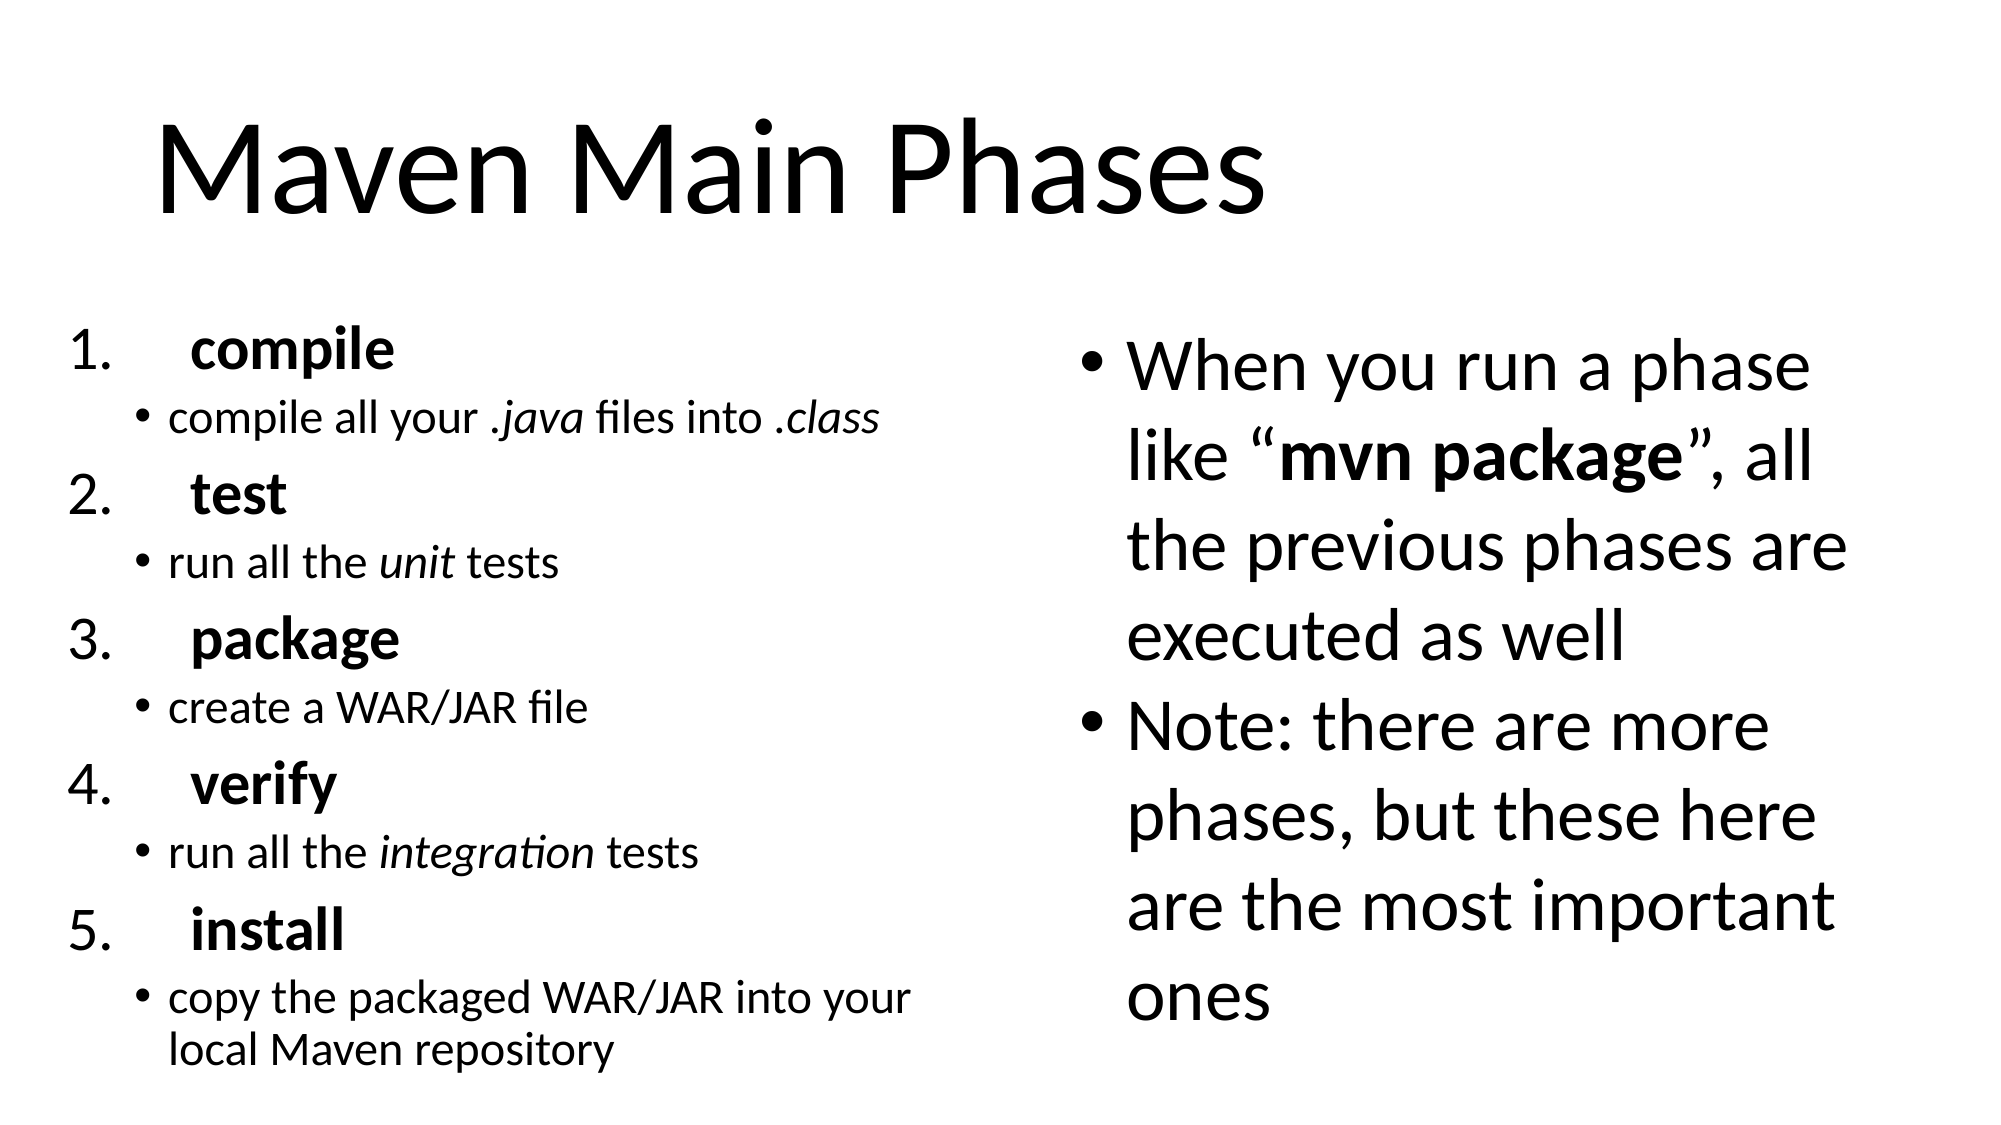

# Maven Main Phases
 compile
compile all your .java files into .class
 test
run all the unit tests
 package
create a WAR/JAR file
 verify
run all the integration tests
 install
copy the packaged WAR/JAR into your local Maven repository
When you run a phase like “mvn package”, all the previous phases are executed as well
Note: there are more phases, but these here are the most important ones